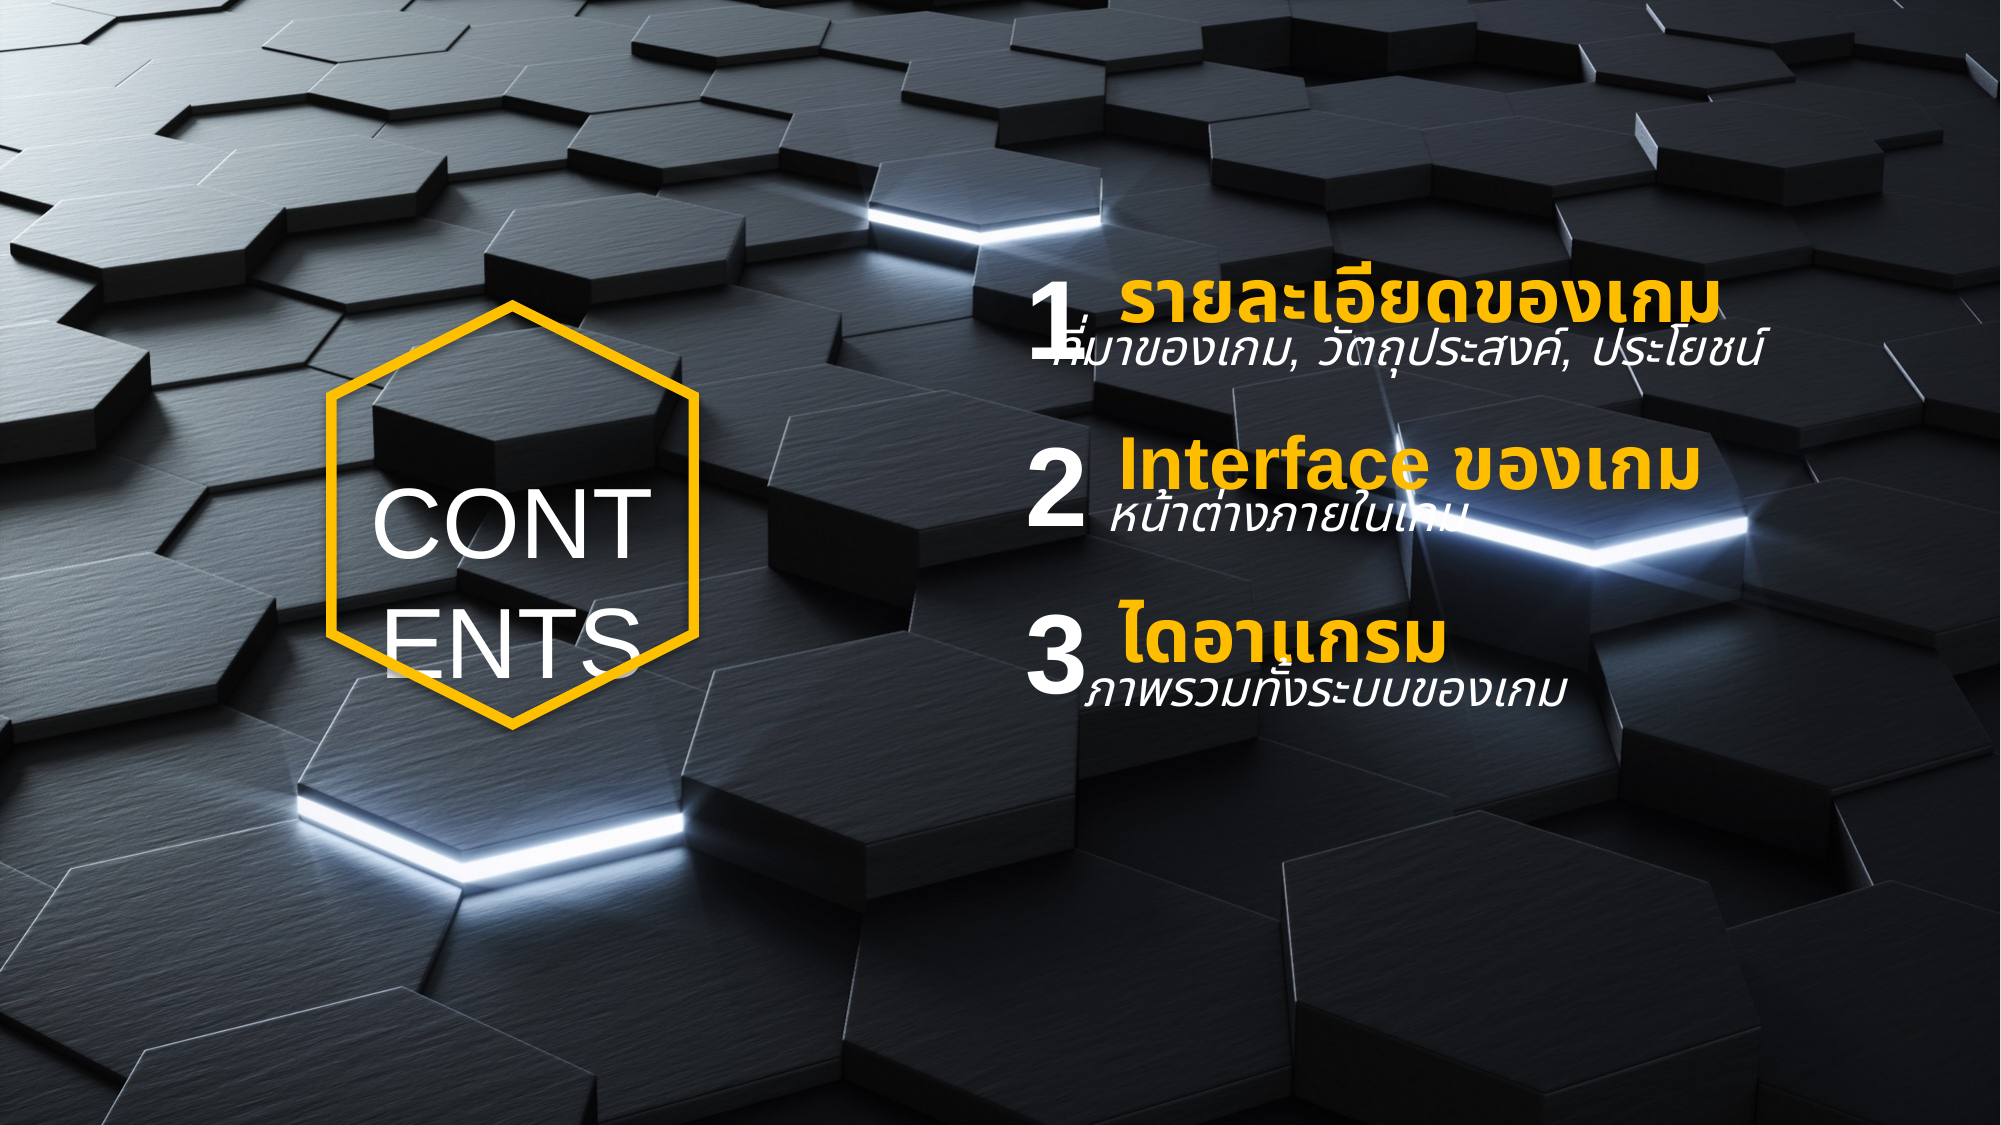

1
รายละเอียดของเกม
ที่มาของเกม, วัตถุประสงค์, ประโยชน์

2
Interface ของเกม
CONTENTS
หน้าต่างภายในเกม
3
ไดอาแกรม
ภาพรวมทั้งระบบของเกม